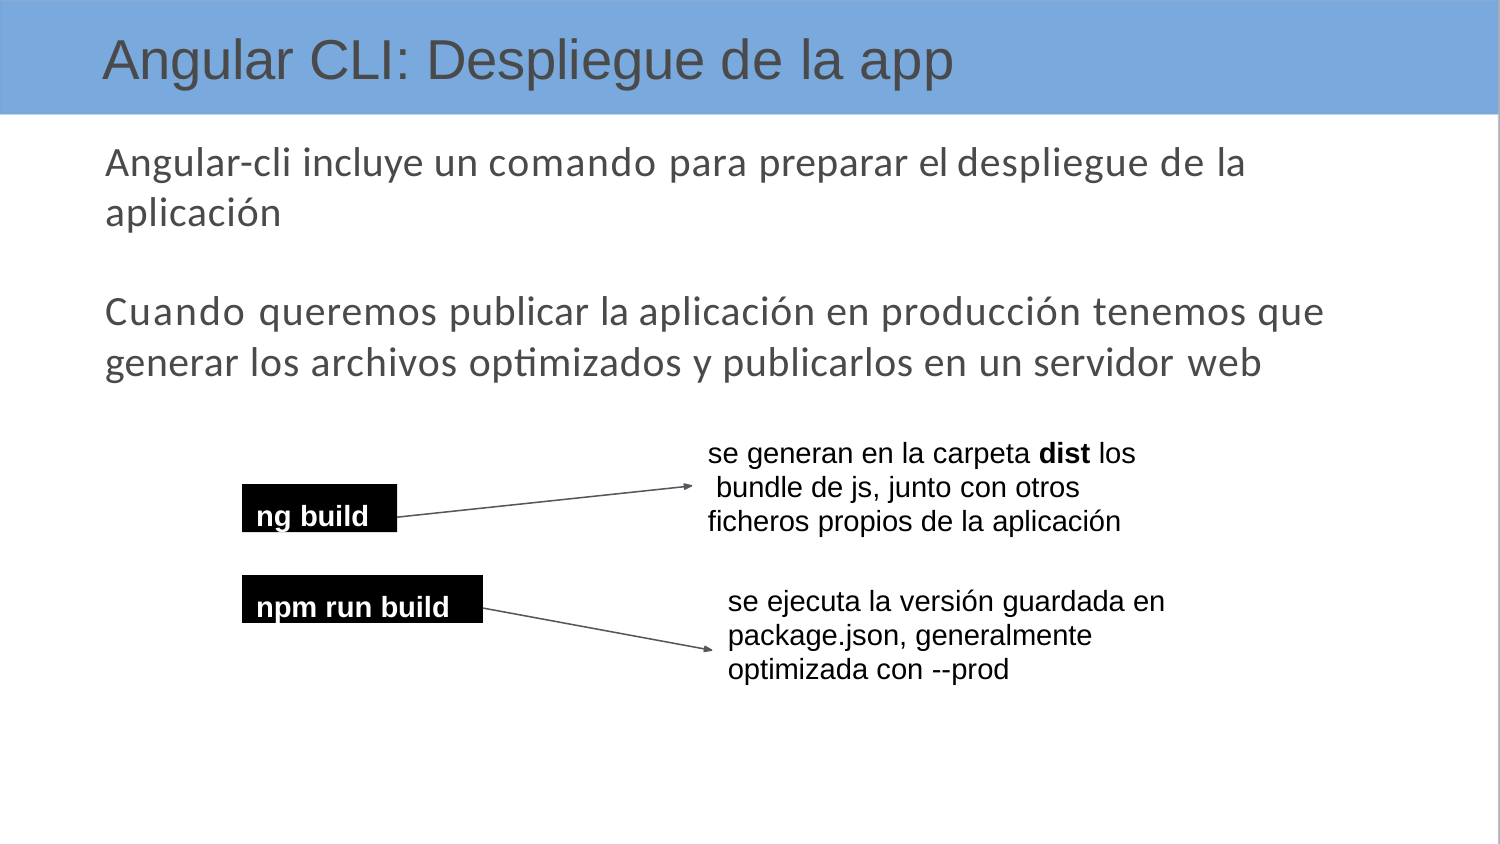

# Angular CLI: Despliegue de la app
Angular-cli incluye un comando para preparar el despliegue de la  aplicación

Cuando queremos publicar la aplicación en producción tenemos que  generar los archivos optimizados y publicarlos en un servidor web
se generan en la carpeta dist los  bundle de js, junto con otros  ficheros propios de la aplicación

ng build
npm run build
se ejecuta la versión guardada en  package.json, generalmente  optimizada con --prod